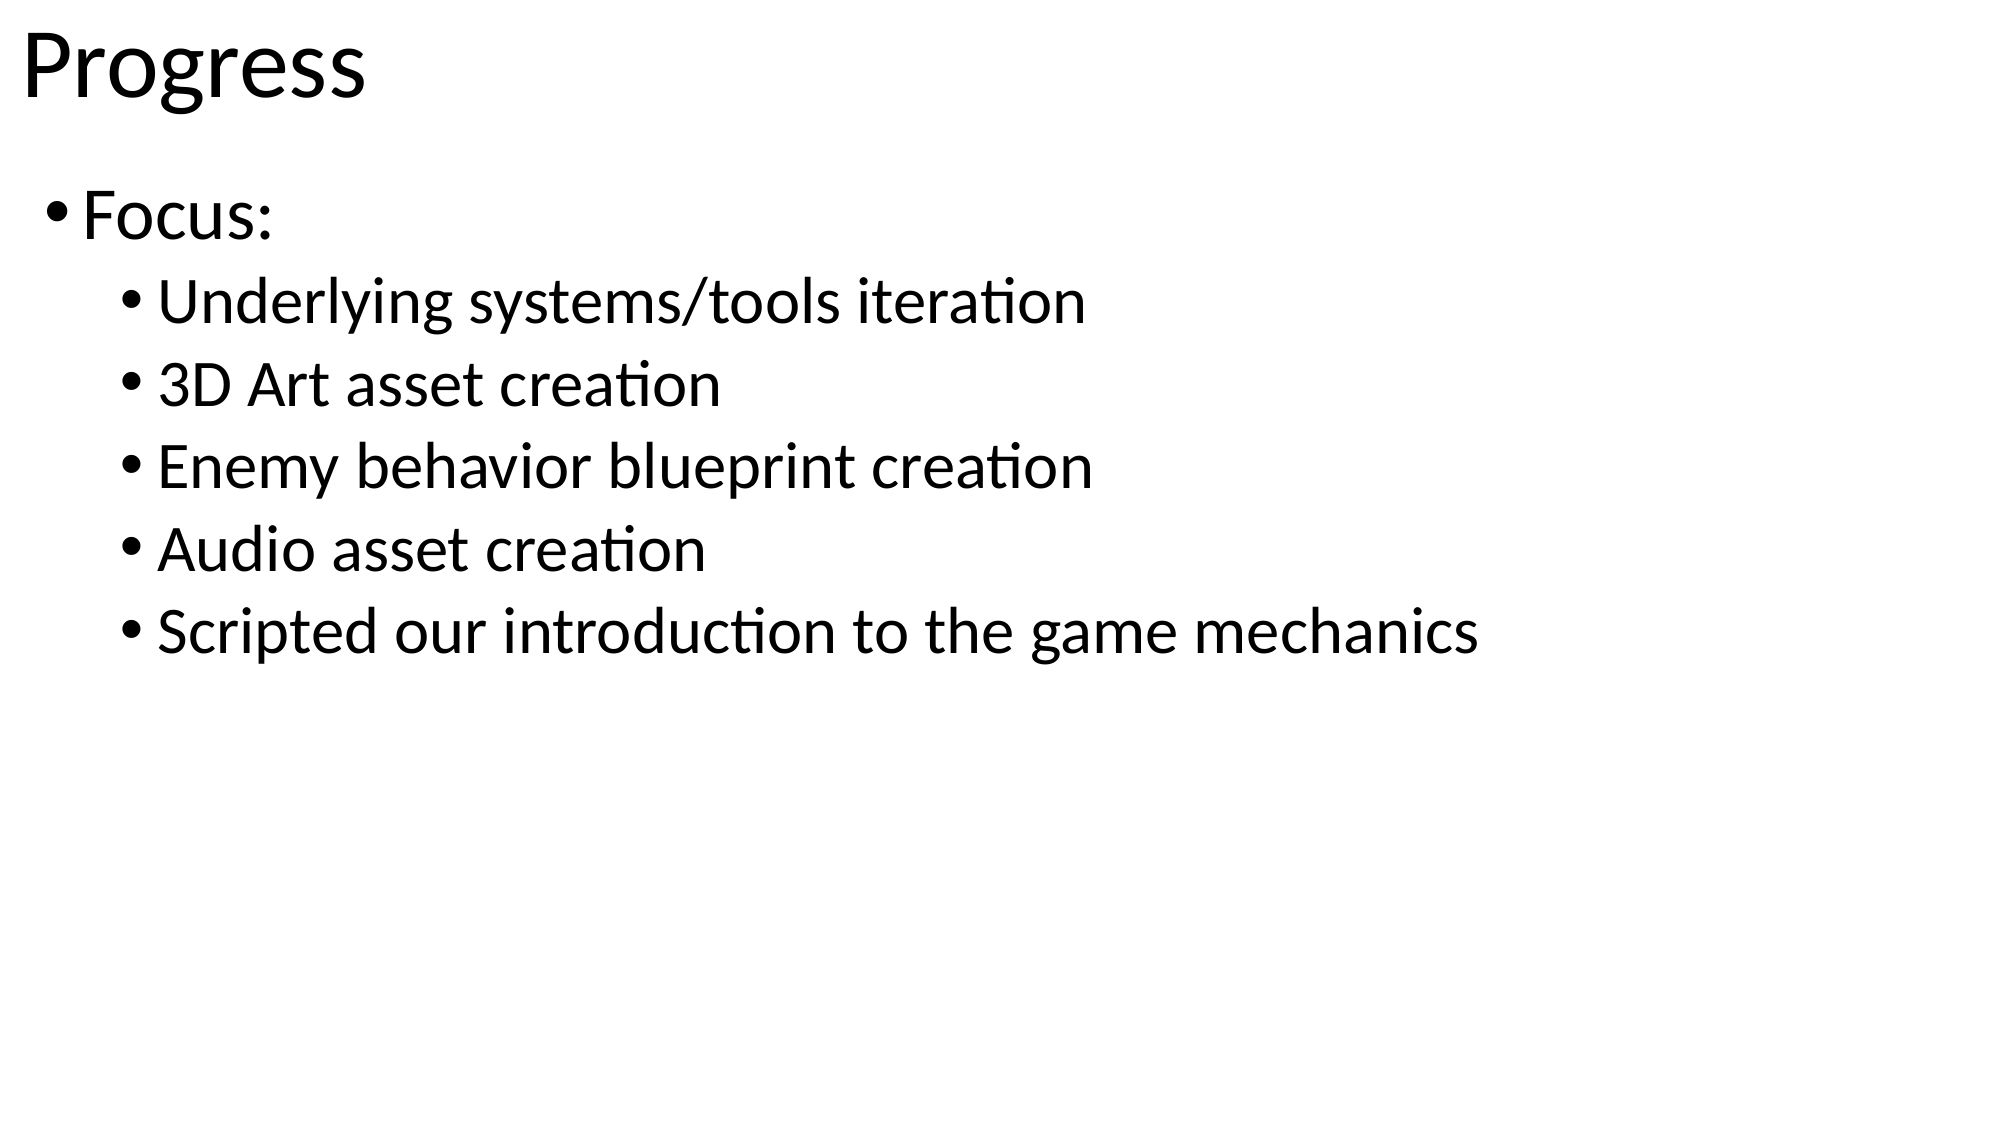

# Progress
Focus:
Underlying systems/tools iteration
3D Art asset creation
Enemy behavior blueprint creation
Audio asset creation
Scripted our introduction to the game mechanics